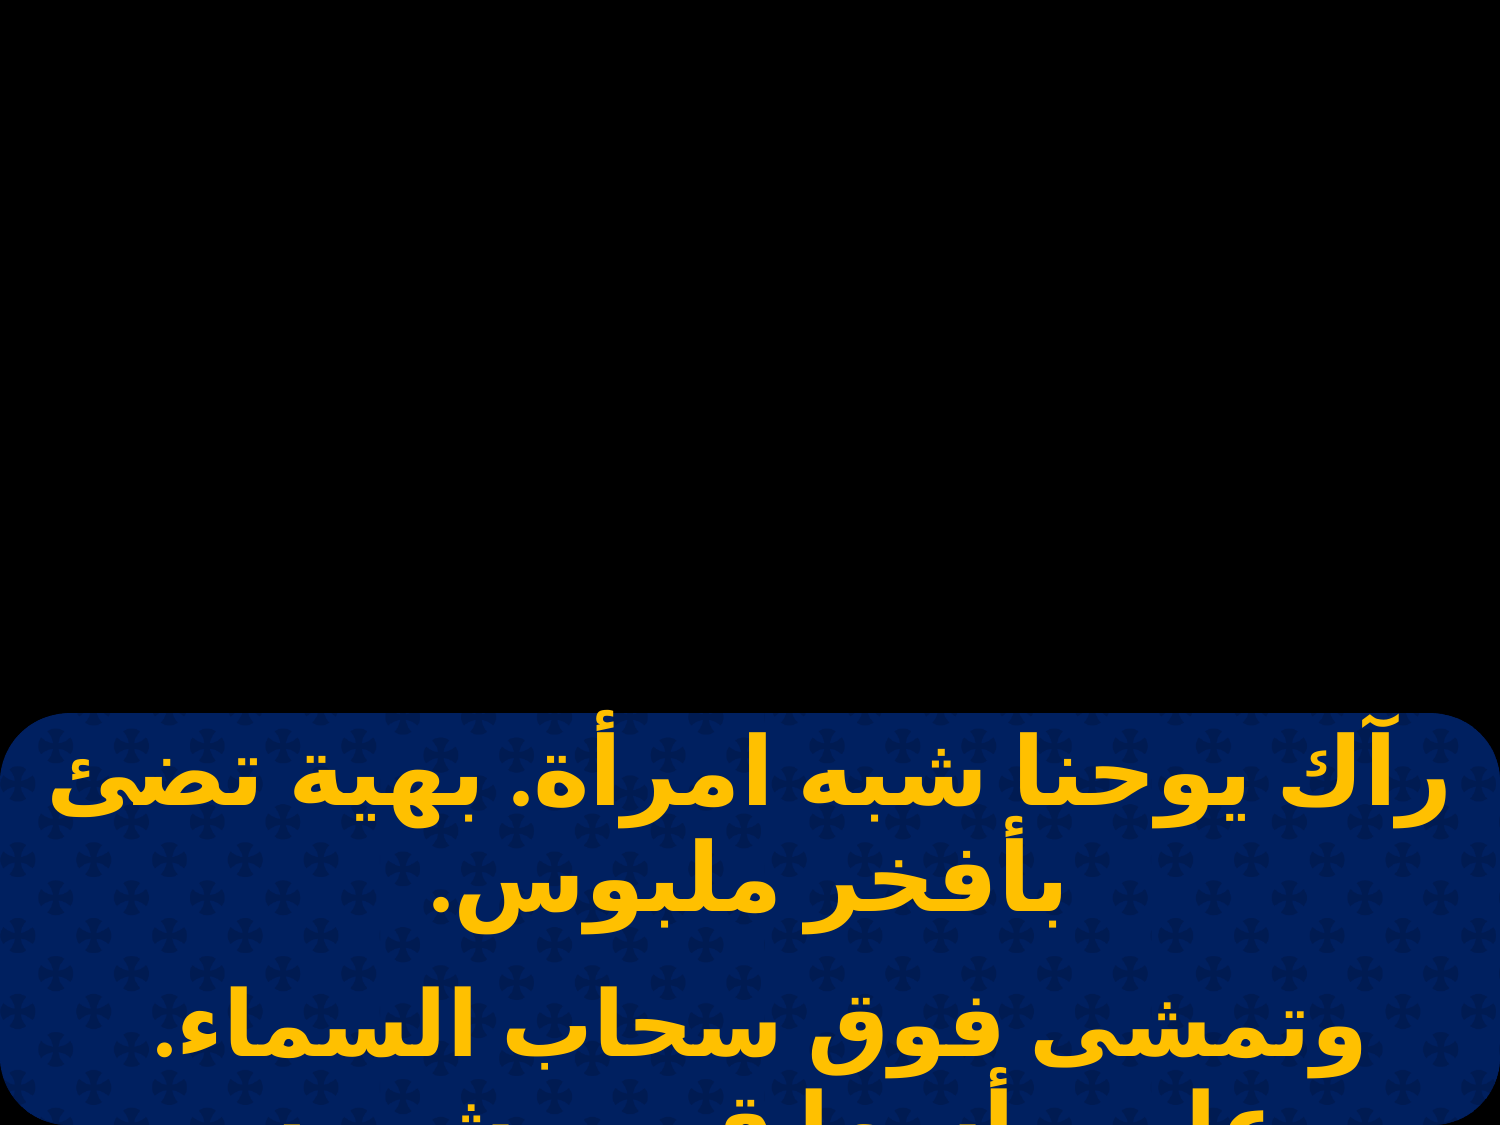

| رآك يوحنا شبه امرأة. بهية تضئ بأفخر ملبوس. |
| --- |
|  |
| وتمشى فوق سحاب السماء. وعلى رأسها قمر وشموس. |